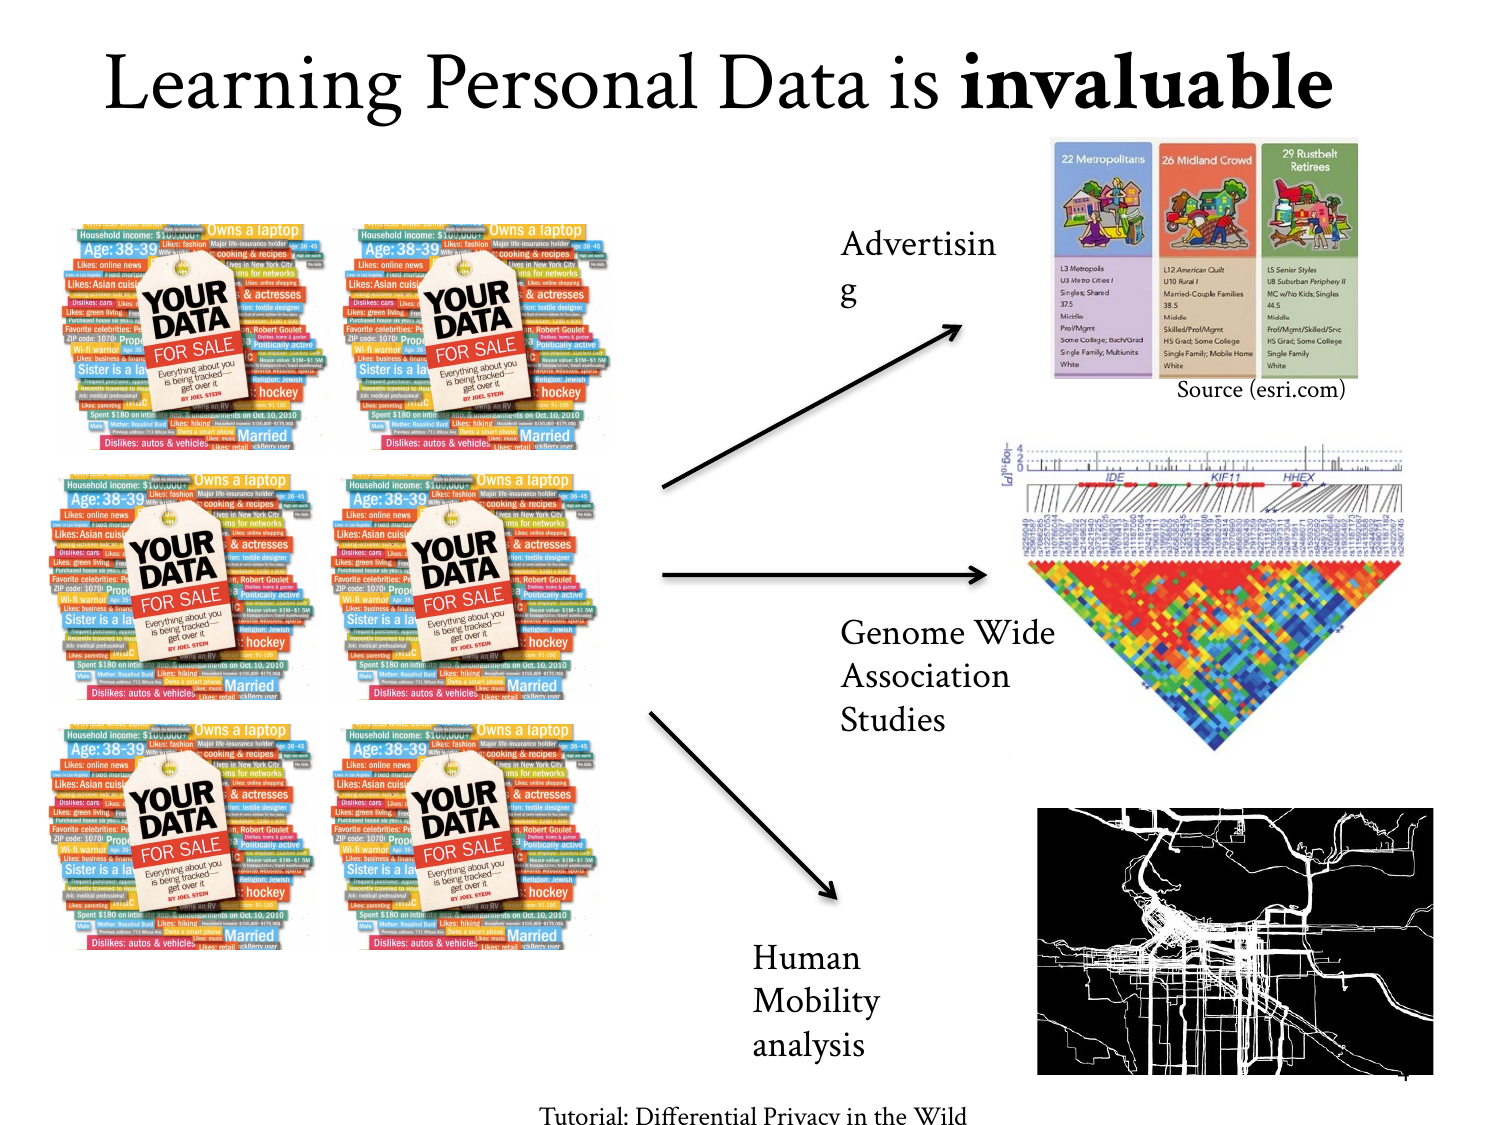

# Learning Personal Data is invaluable

Advertising

Source (esri.com)

Genome Wide  Association Studies

Human Mobility  analysis
Tutorial: Differential Privacy in the Wild
4